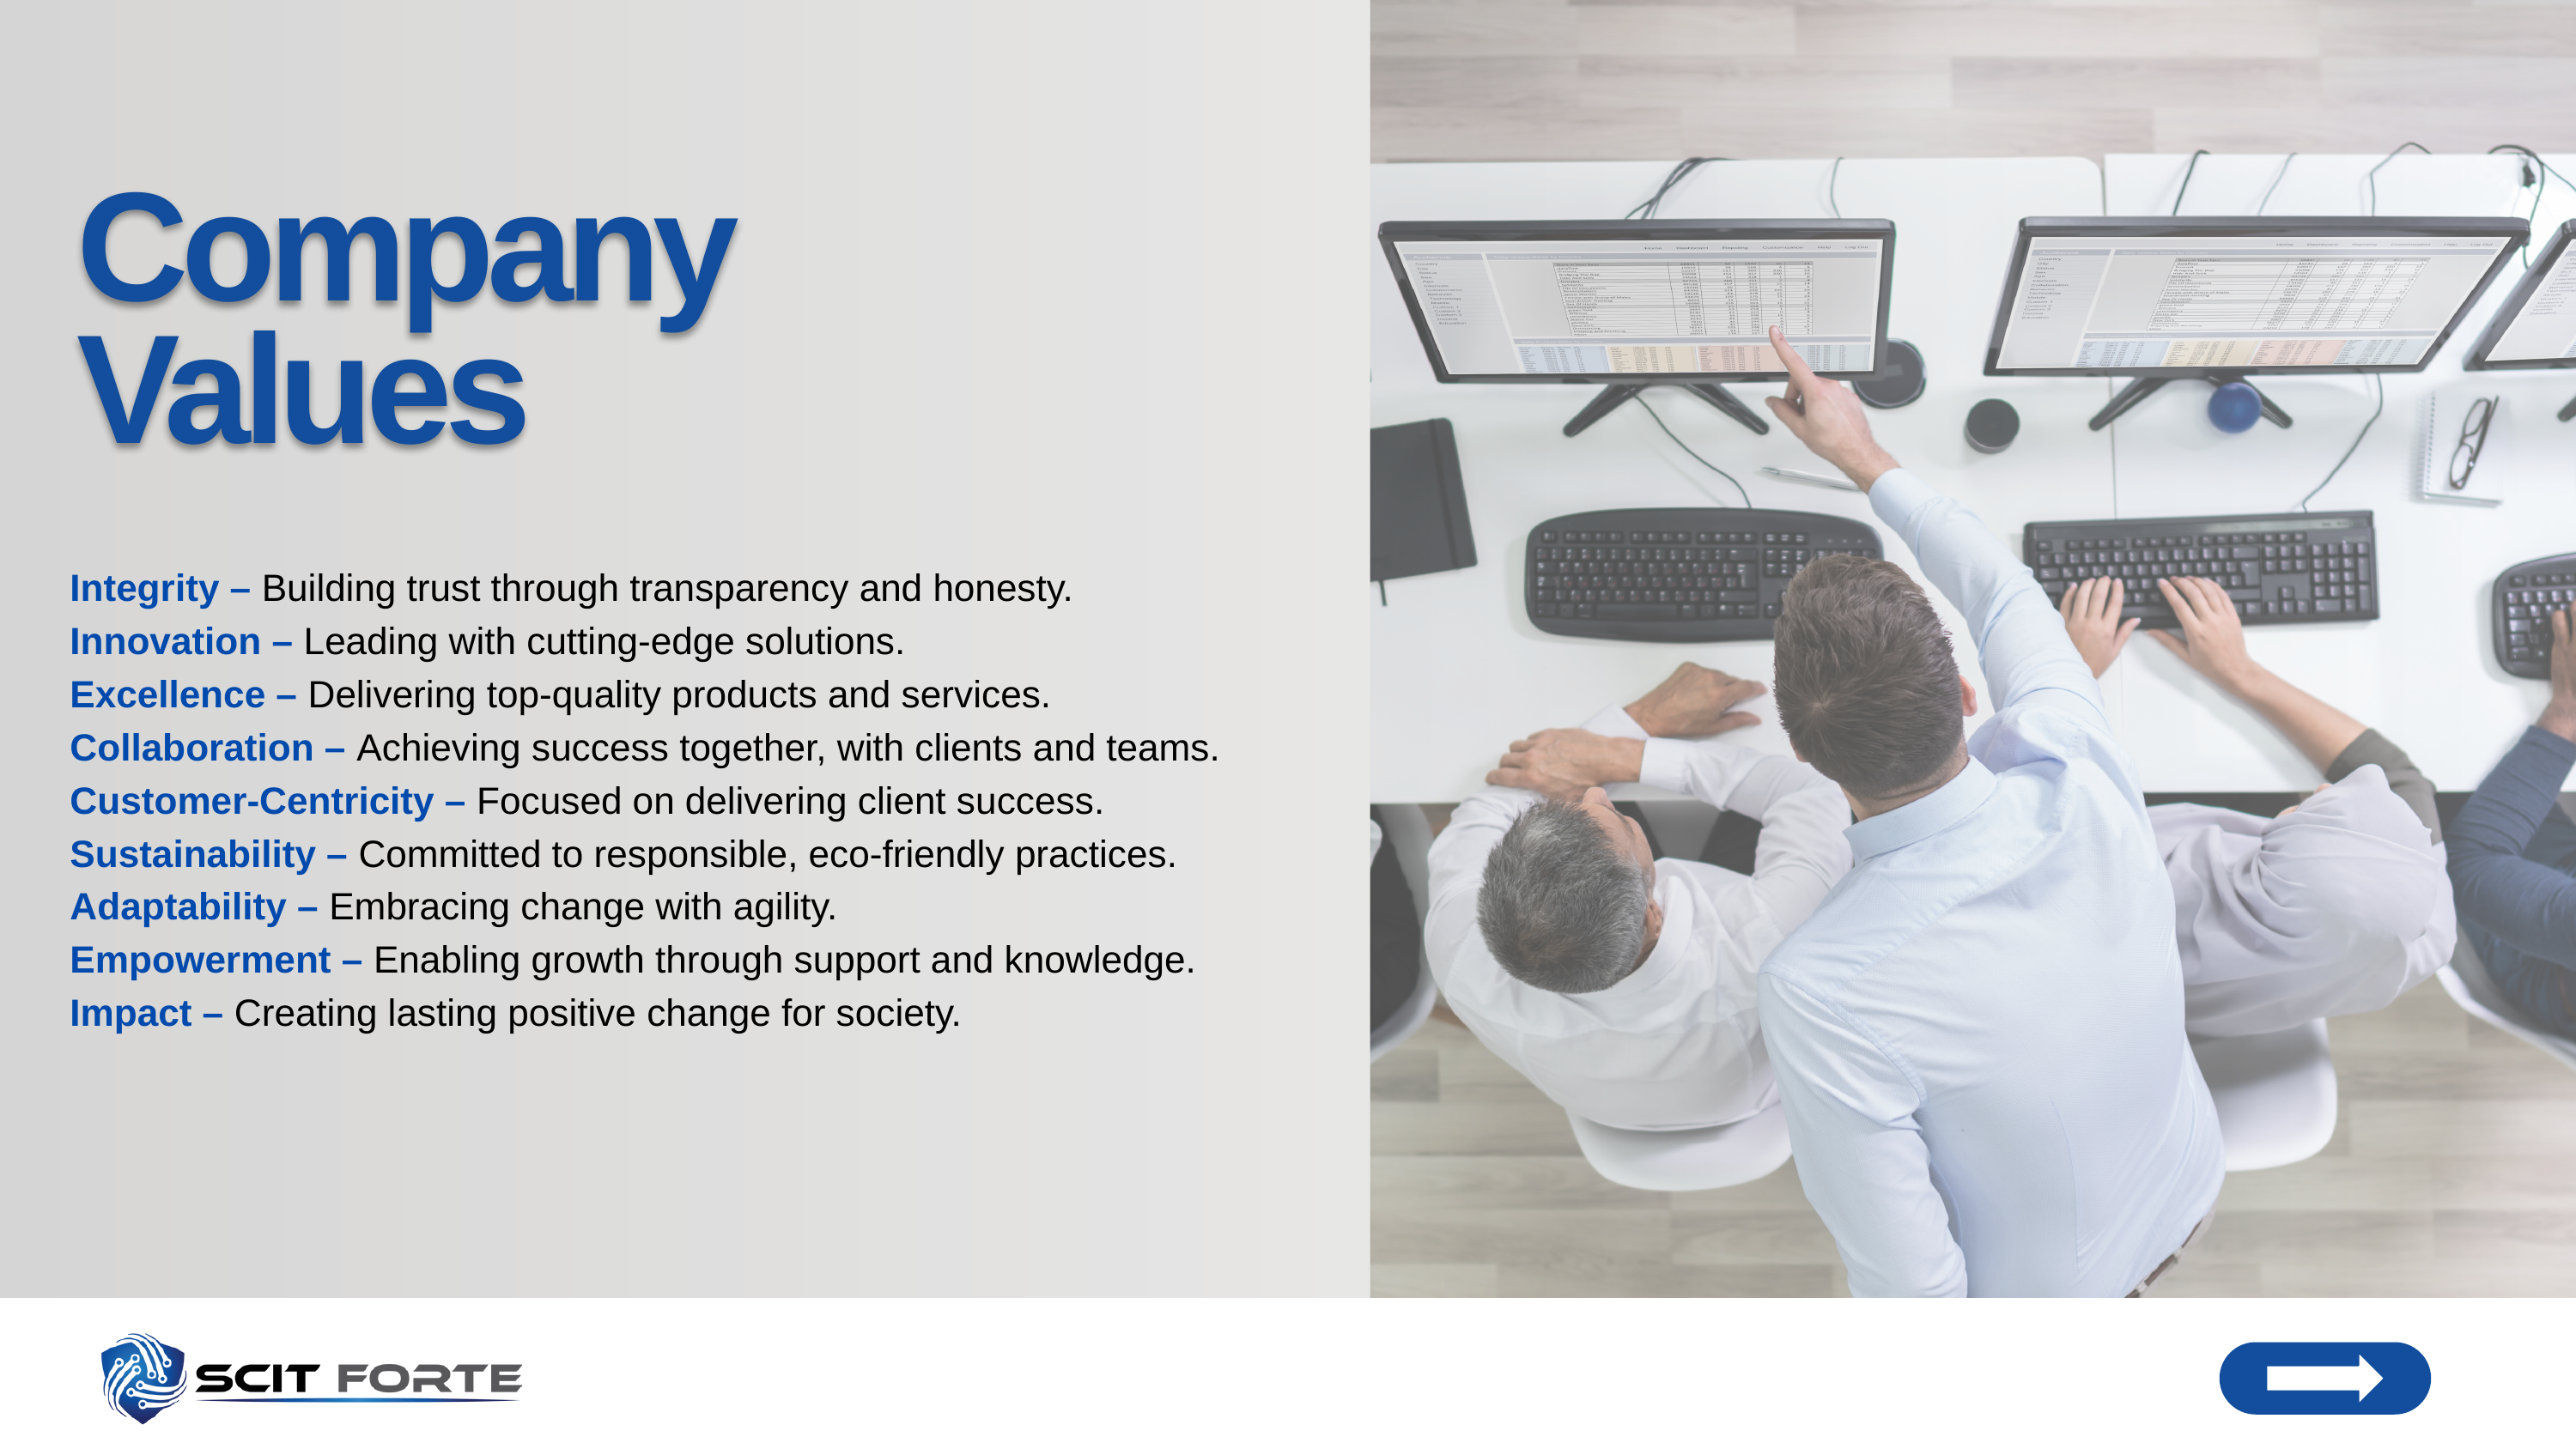

Company Values

Integrity – Building trust through transparency and honesty.
Innovation – Leading with cutting-edge solutions.
Excellence – Delivering top-quality products and services.
Collaboration – Achieving success together, with clients and teams.
Customer-Centricity – Focused on delivering client success.
Sustainability – Committed to responsible, eco-friendly practices.
Adaptability – Embracing change with agility.
Empowerment – Enabling growth through support and knowledge.
Impact – Creating lasting positive change for society.